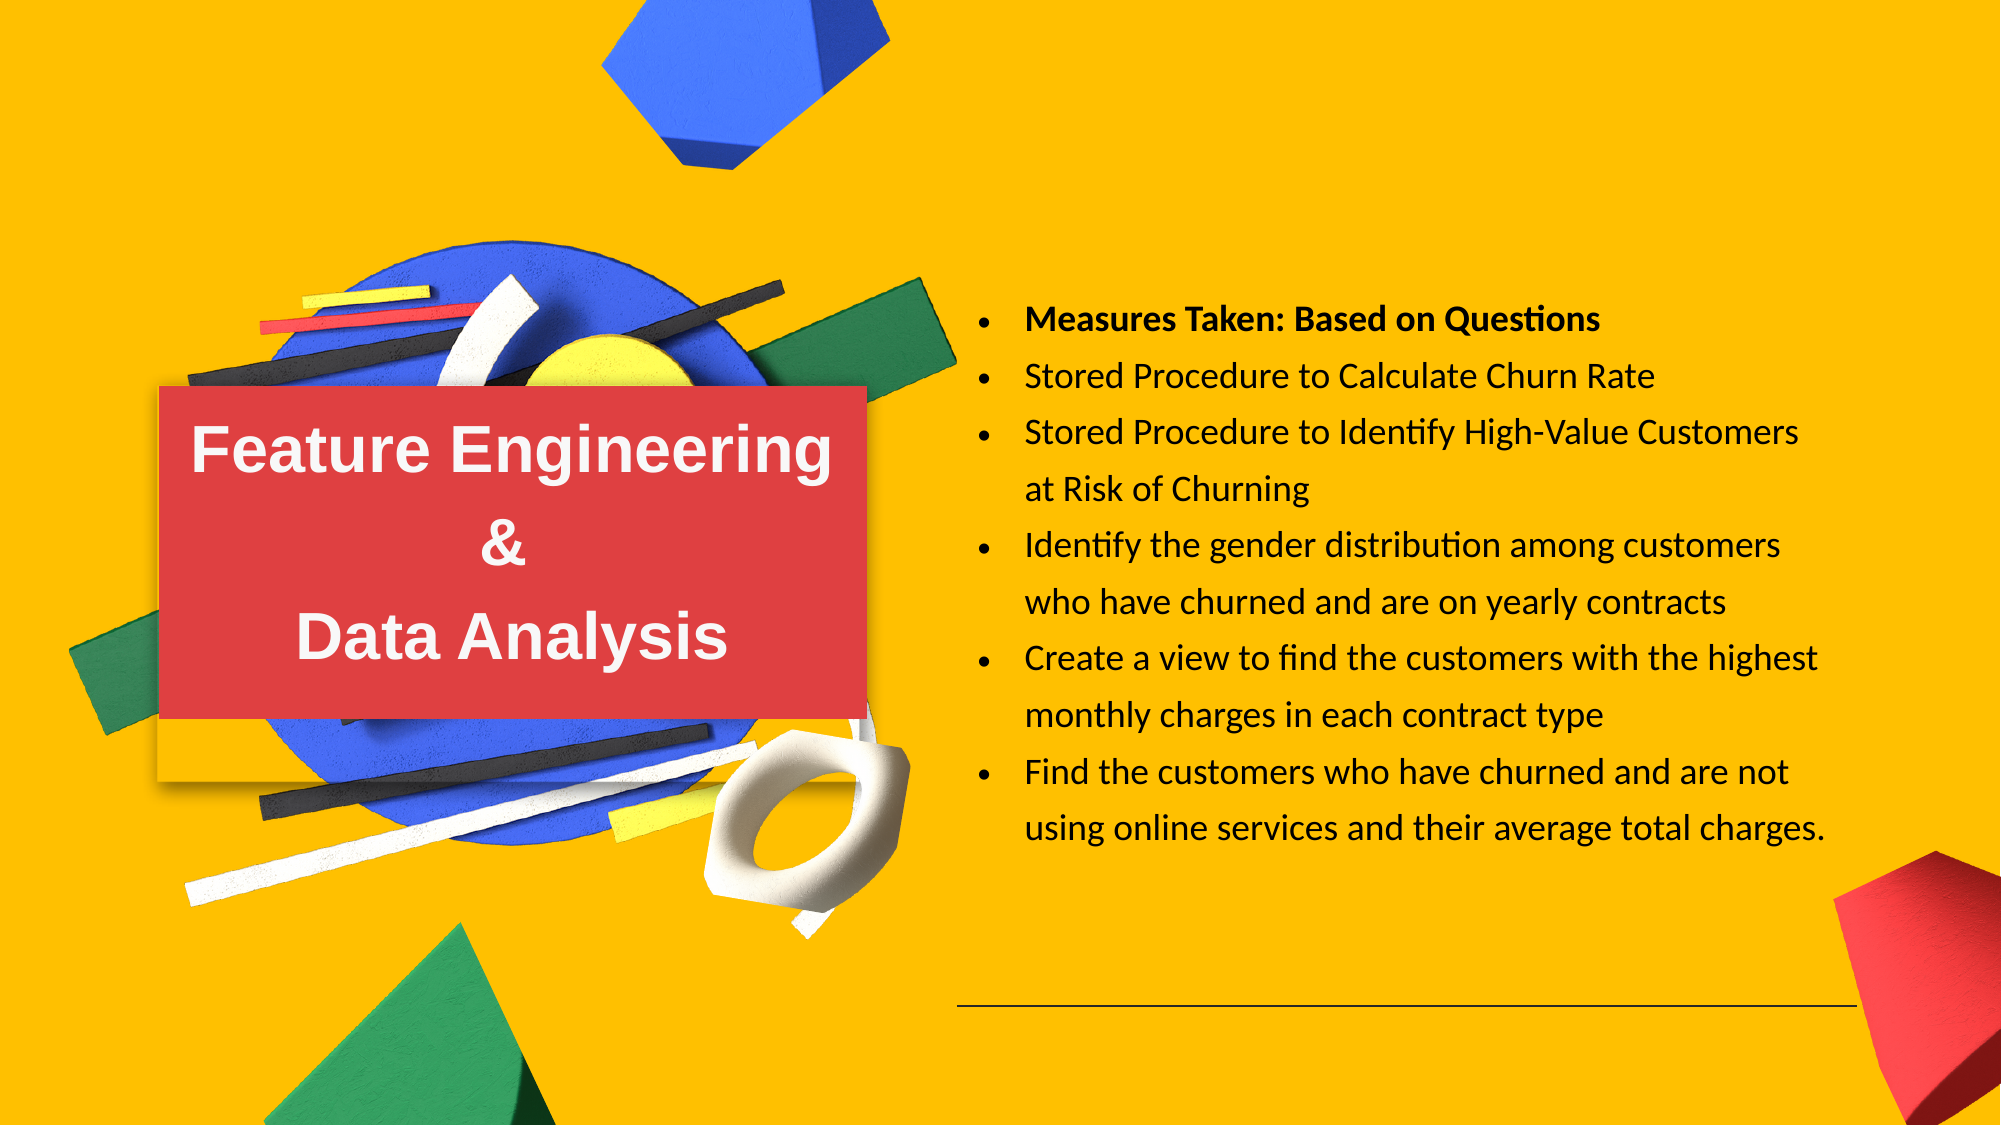

| Measures Taken: Based on Questions Stored Procedure to Calculate Churn Rate Stored Procedure to Identify High-Value Customers at Risk of Churning Identify the gender distribution among customers who have churned and are on yearly contracts Create a view to find the customers with the highest monthly charges in each contract type Find the customers who have churned and are not using online services and their average total charges. |
| --- |
|  |
|  |

Feature Engineering &
Data Analysis